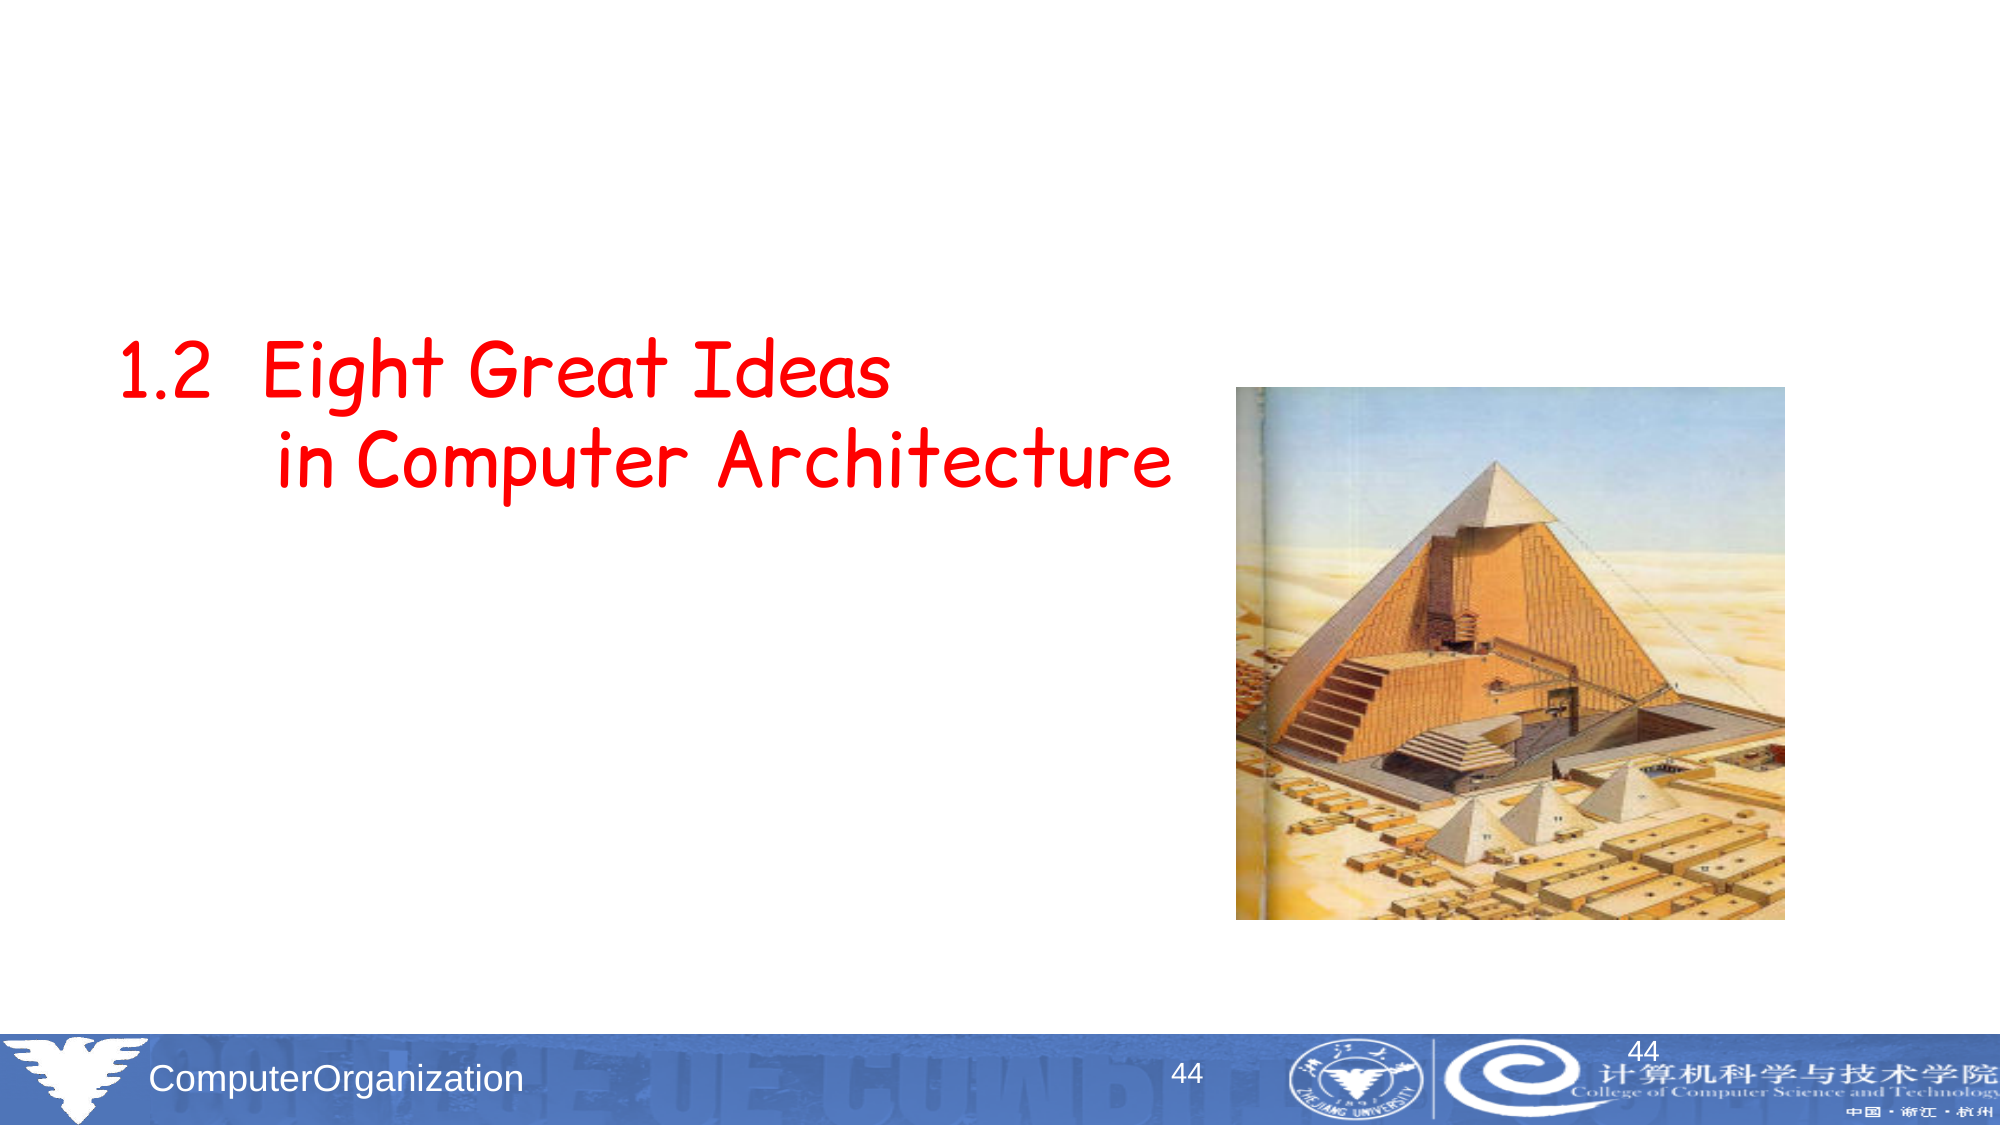

# 1.2  Eight Great Ideas in Computer Architecture
44